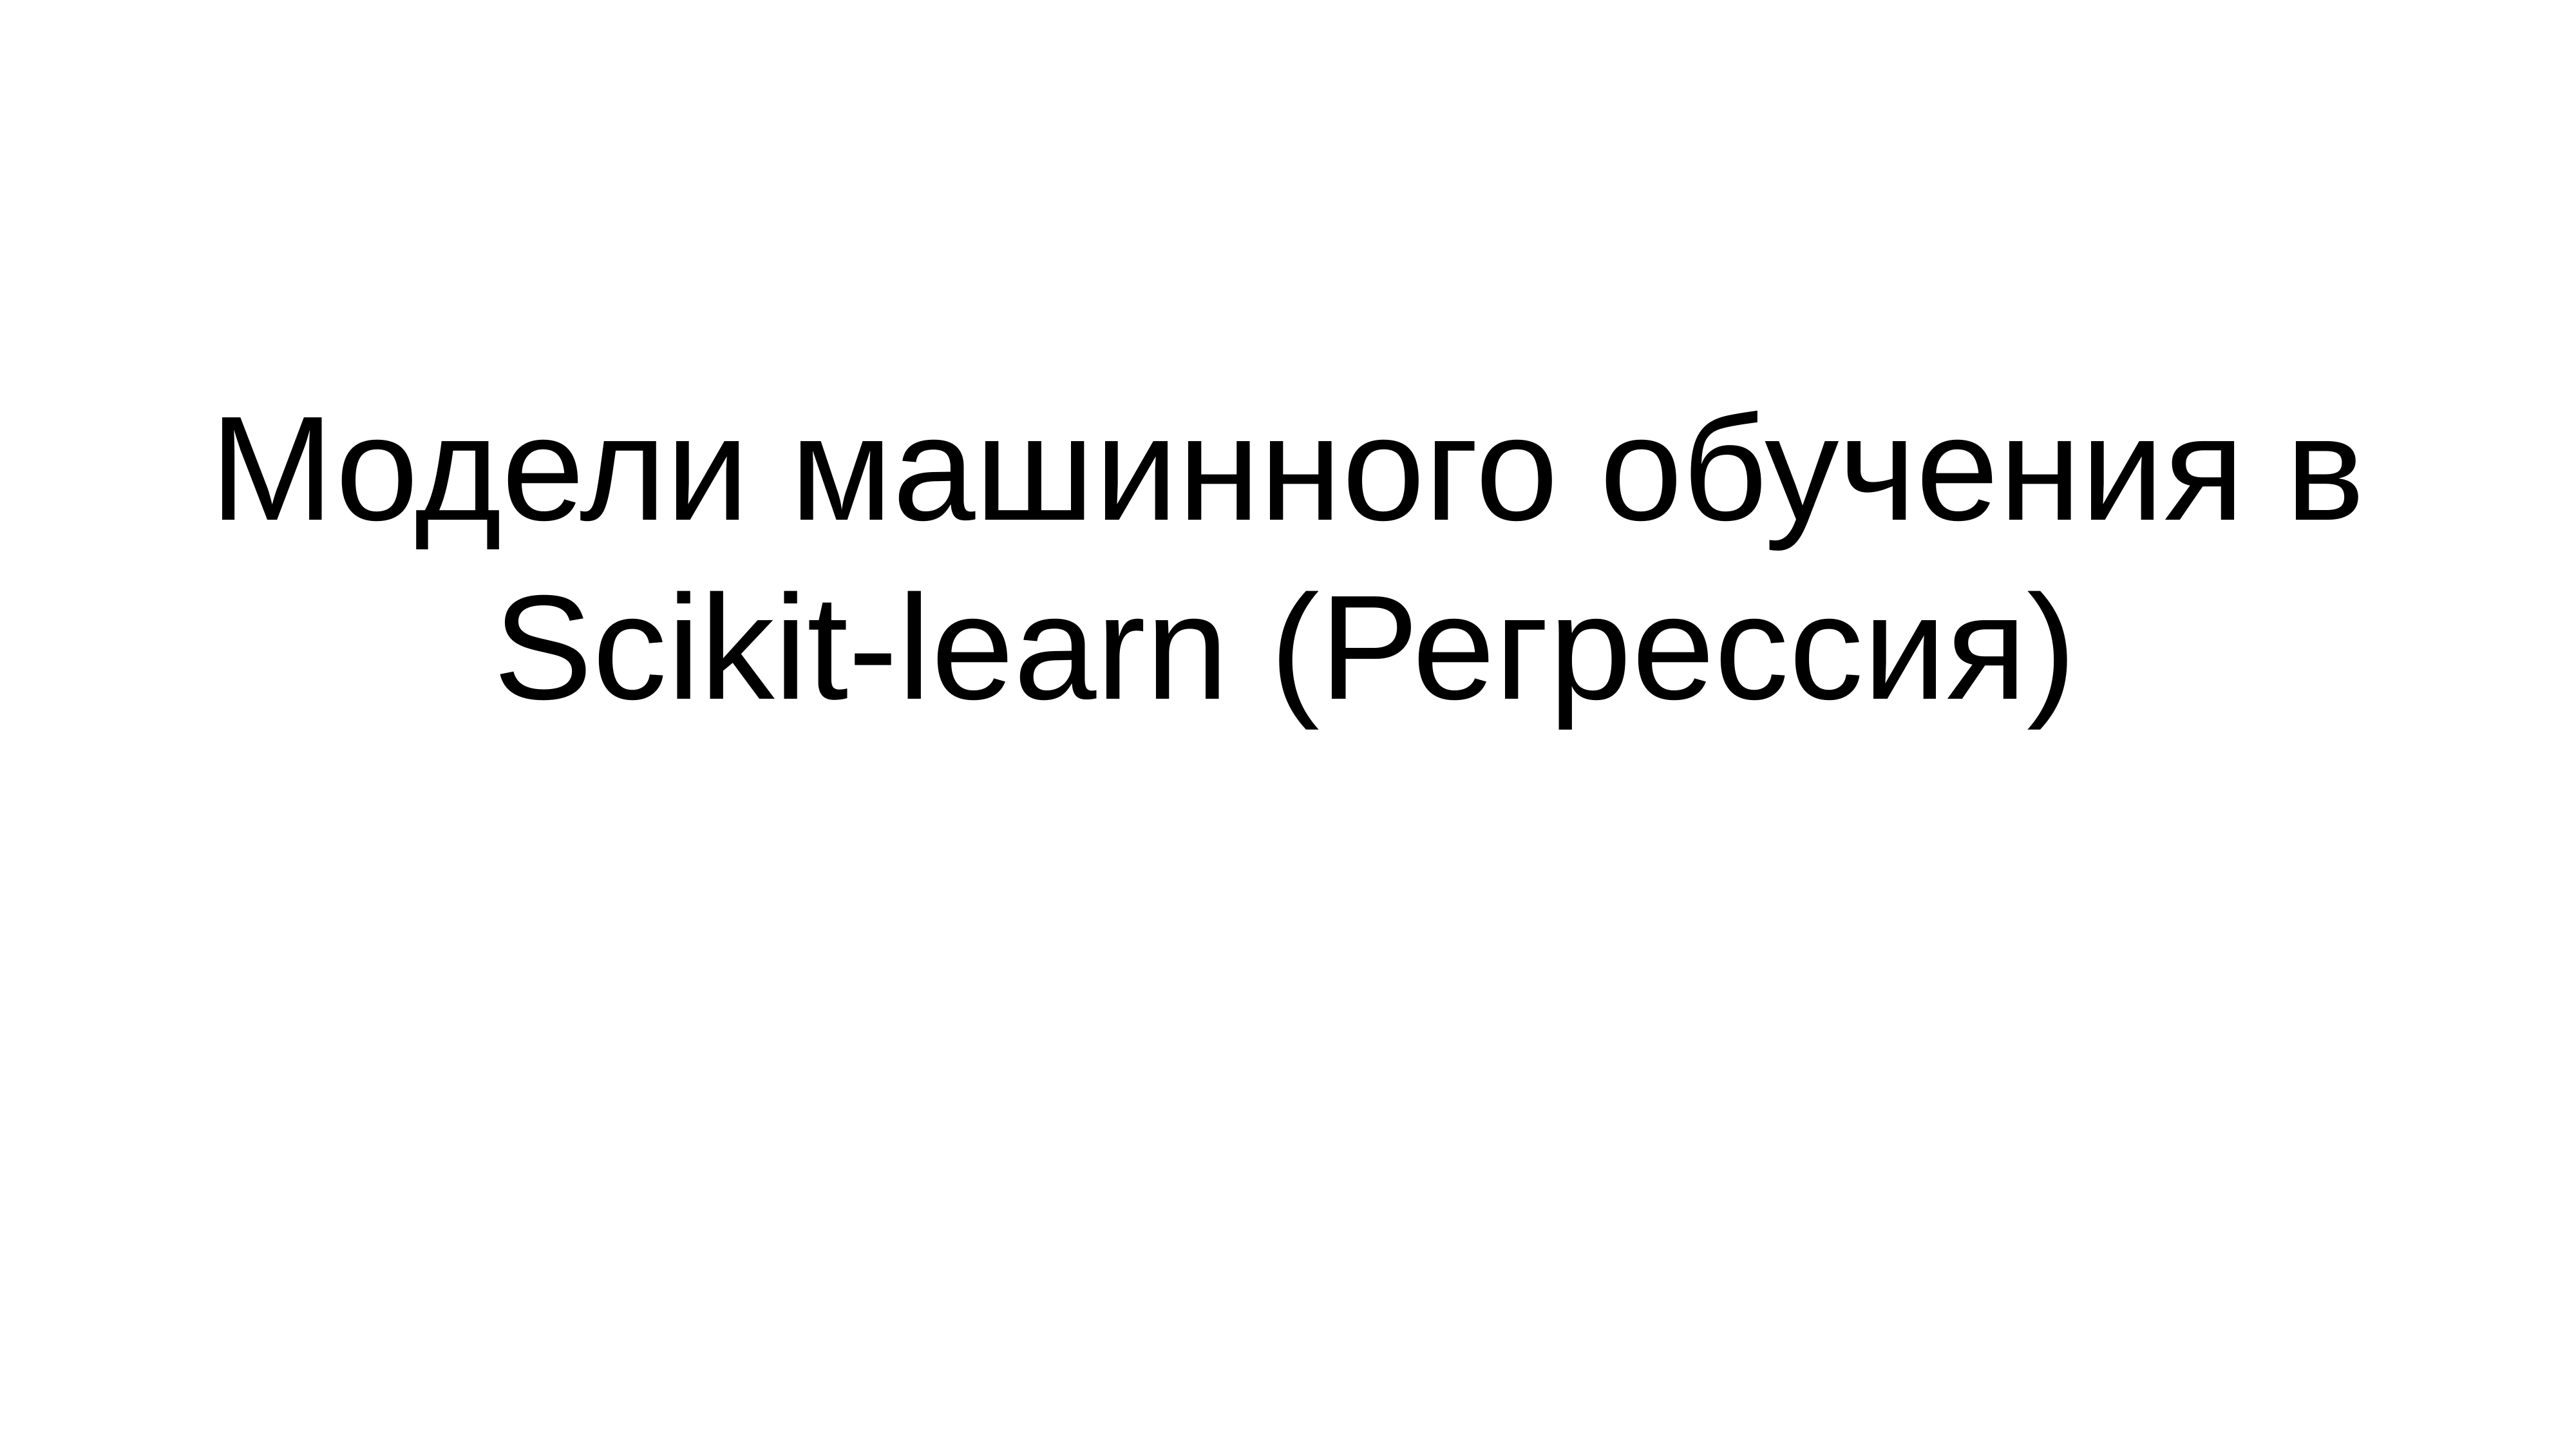

# Модели машинного обучения в Scikit-learn (Регрессия)